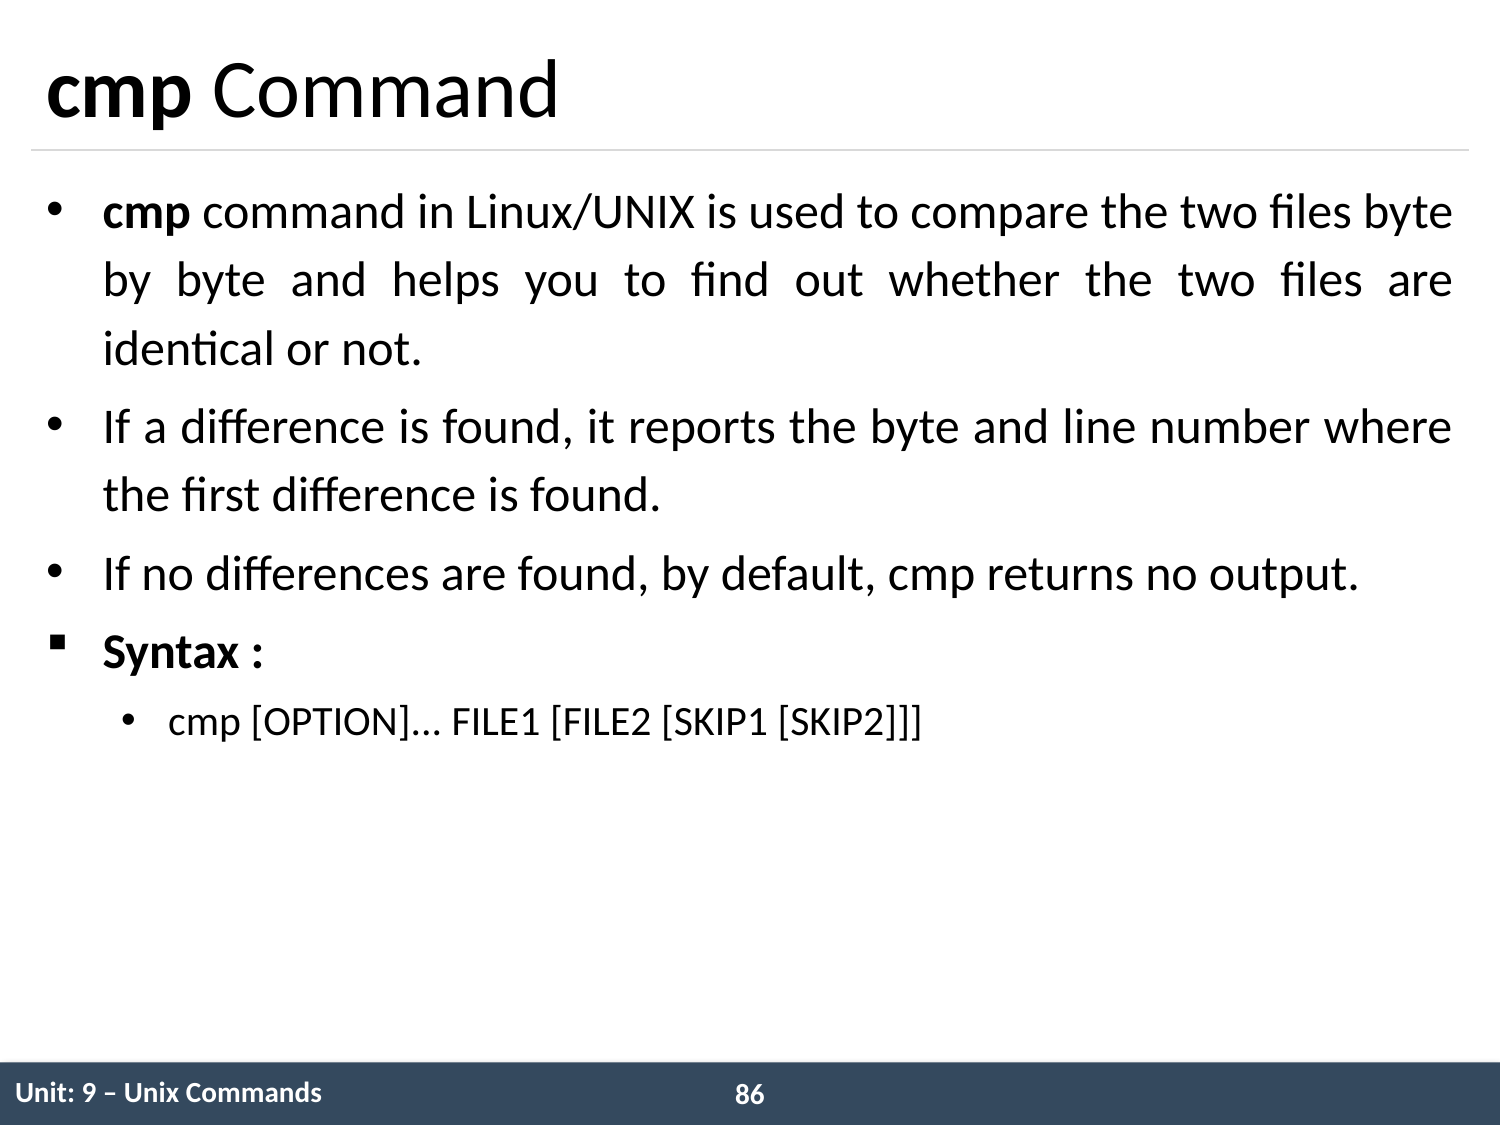

# cmp Command
cmp command in Linux/UNIX is used to compare the two files byte by byte and helps you to find out whether the two files are identical or not.
If a difference is found, it reports the byte and line number where the first difference is found.
If no differences are found, by default, cmp returns no output.
Syntax :
cmp [OPTION]... FILE1 [FILE2 [SKIP1 [SKIP2]]]